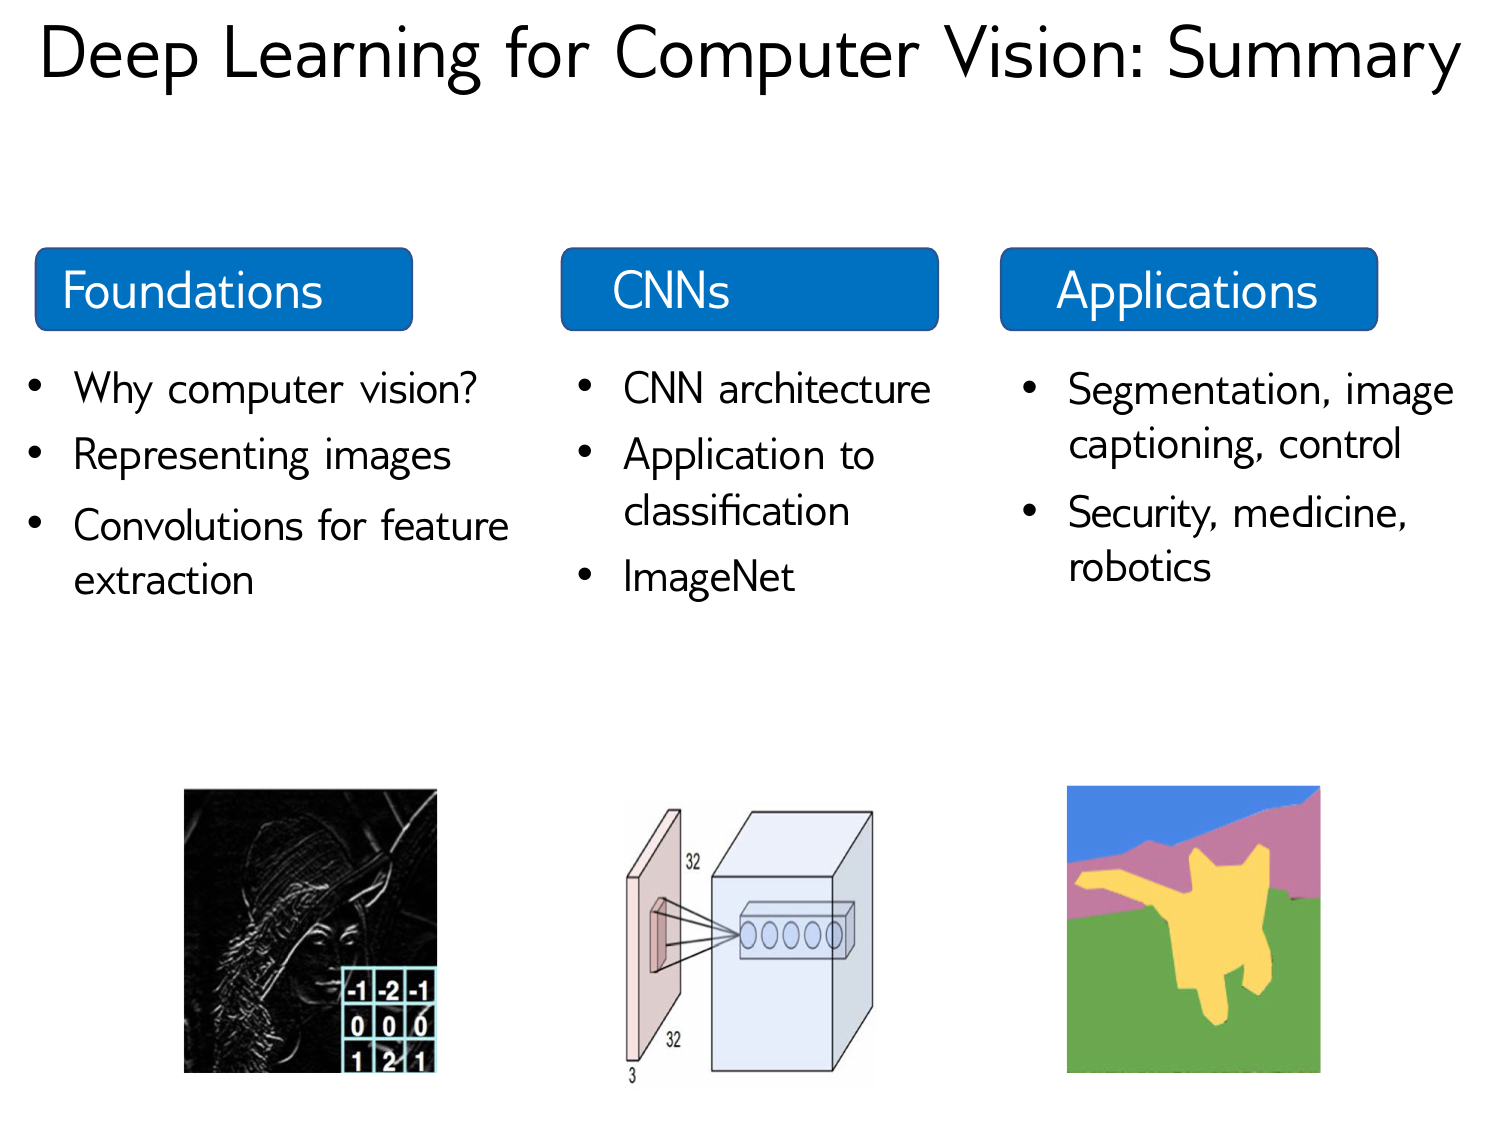

# Deep Learning for Computer Vision: Summary

Foundations
Why computer vision?
Representing images
Convolutions for feature extraction
CNNs
CNN architecture
Application to classification
ImageNet
Applications
Segmentation, image captioning, control
Security, medicine, robotics